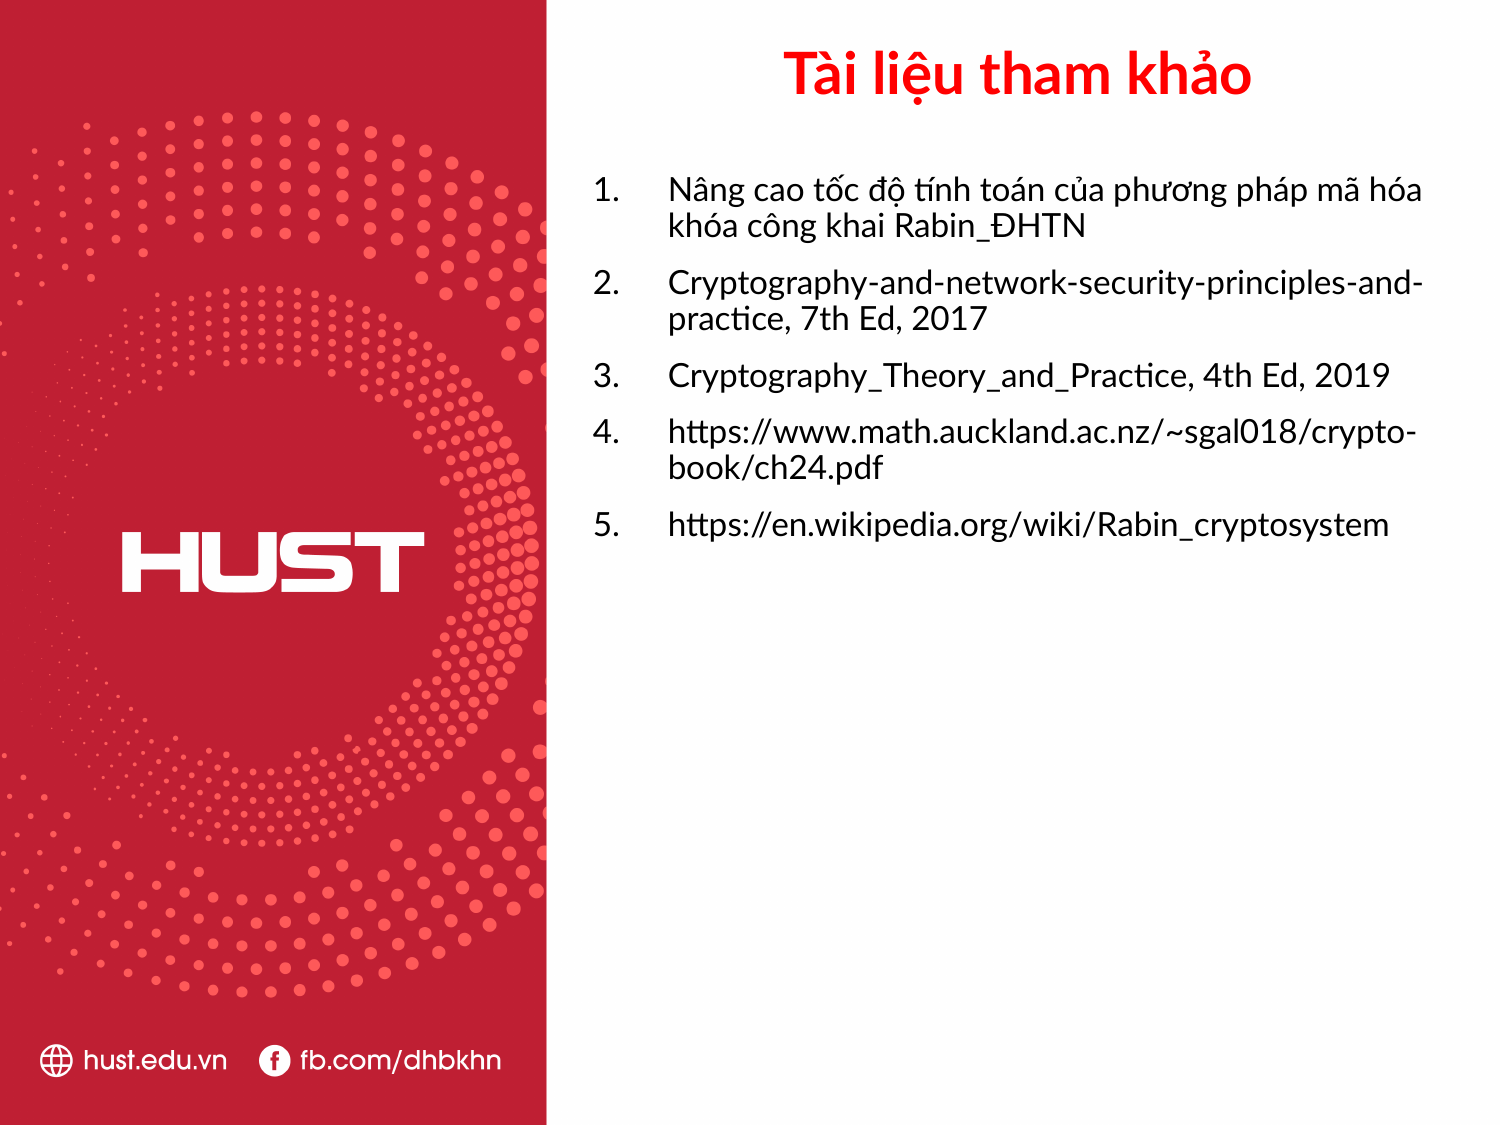

# Tài liệu tham khảo
Nâng cao tốc độ tính toán của phương pháp mã hóa khóa công khai Rabin_ĐHTN
Cryptography-and-network-security-principles-and-practice, 7th Ed, 2017
Cryptography_Theory_and_Practice, 4th Ed, 2019
https://www.math.auckland.ac.nz/~sgal018/crypto-book/ch24.pdf
https://en.wikipedia.org/wiki/Rabin_cryptosystem